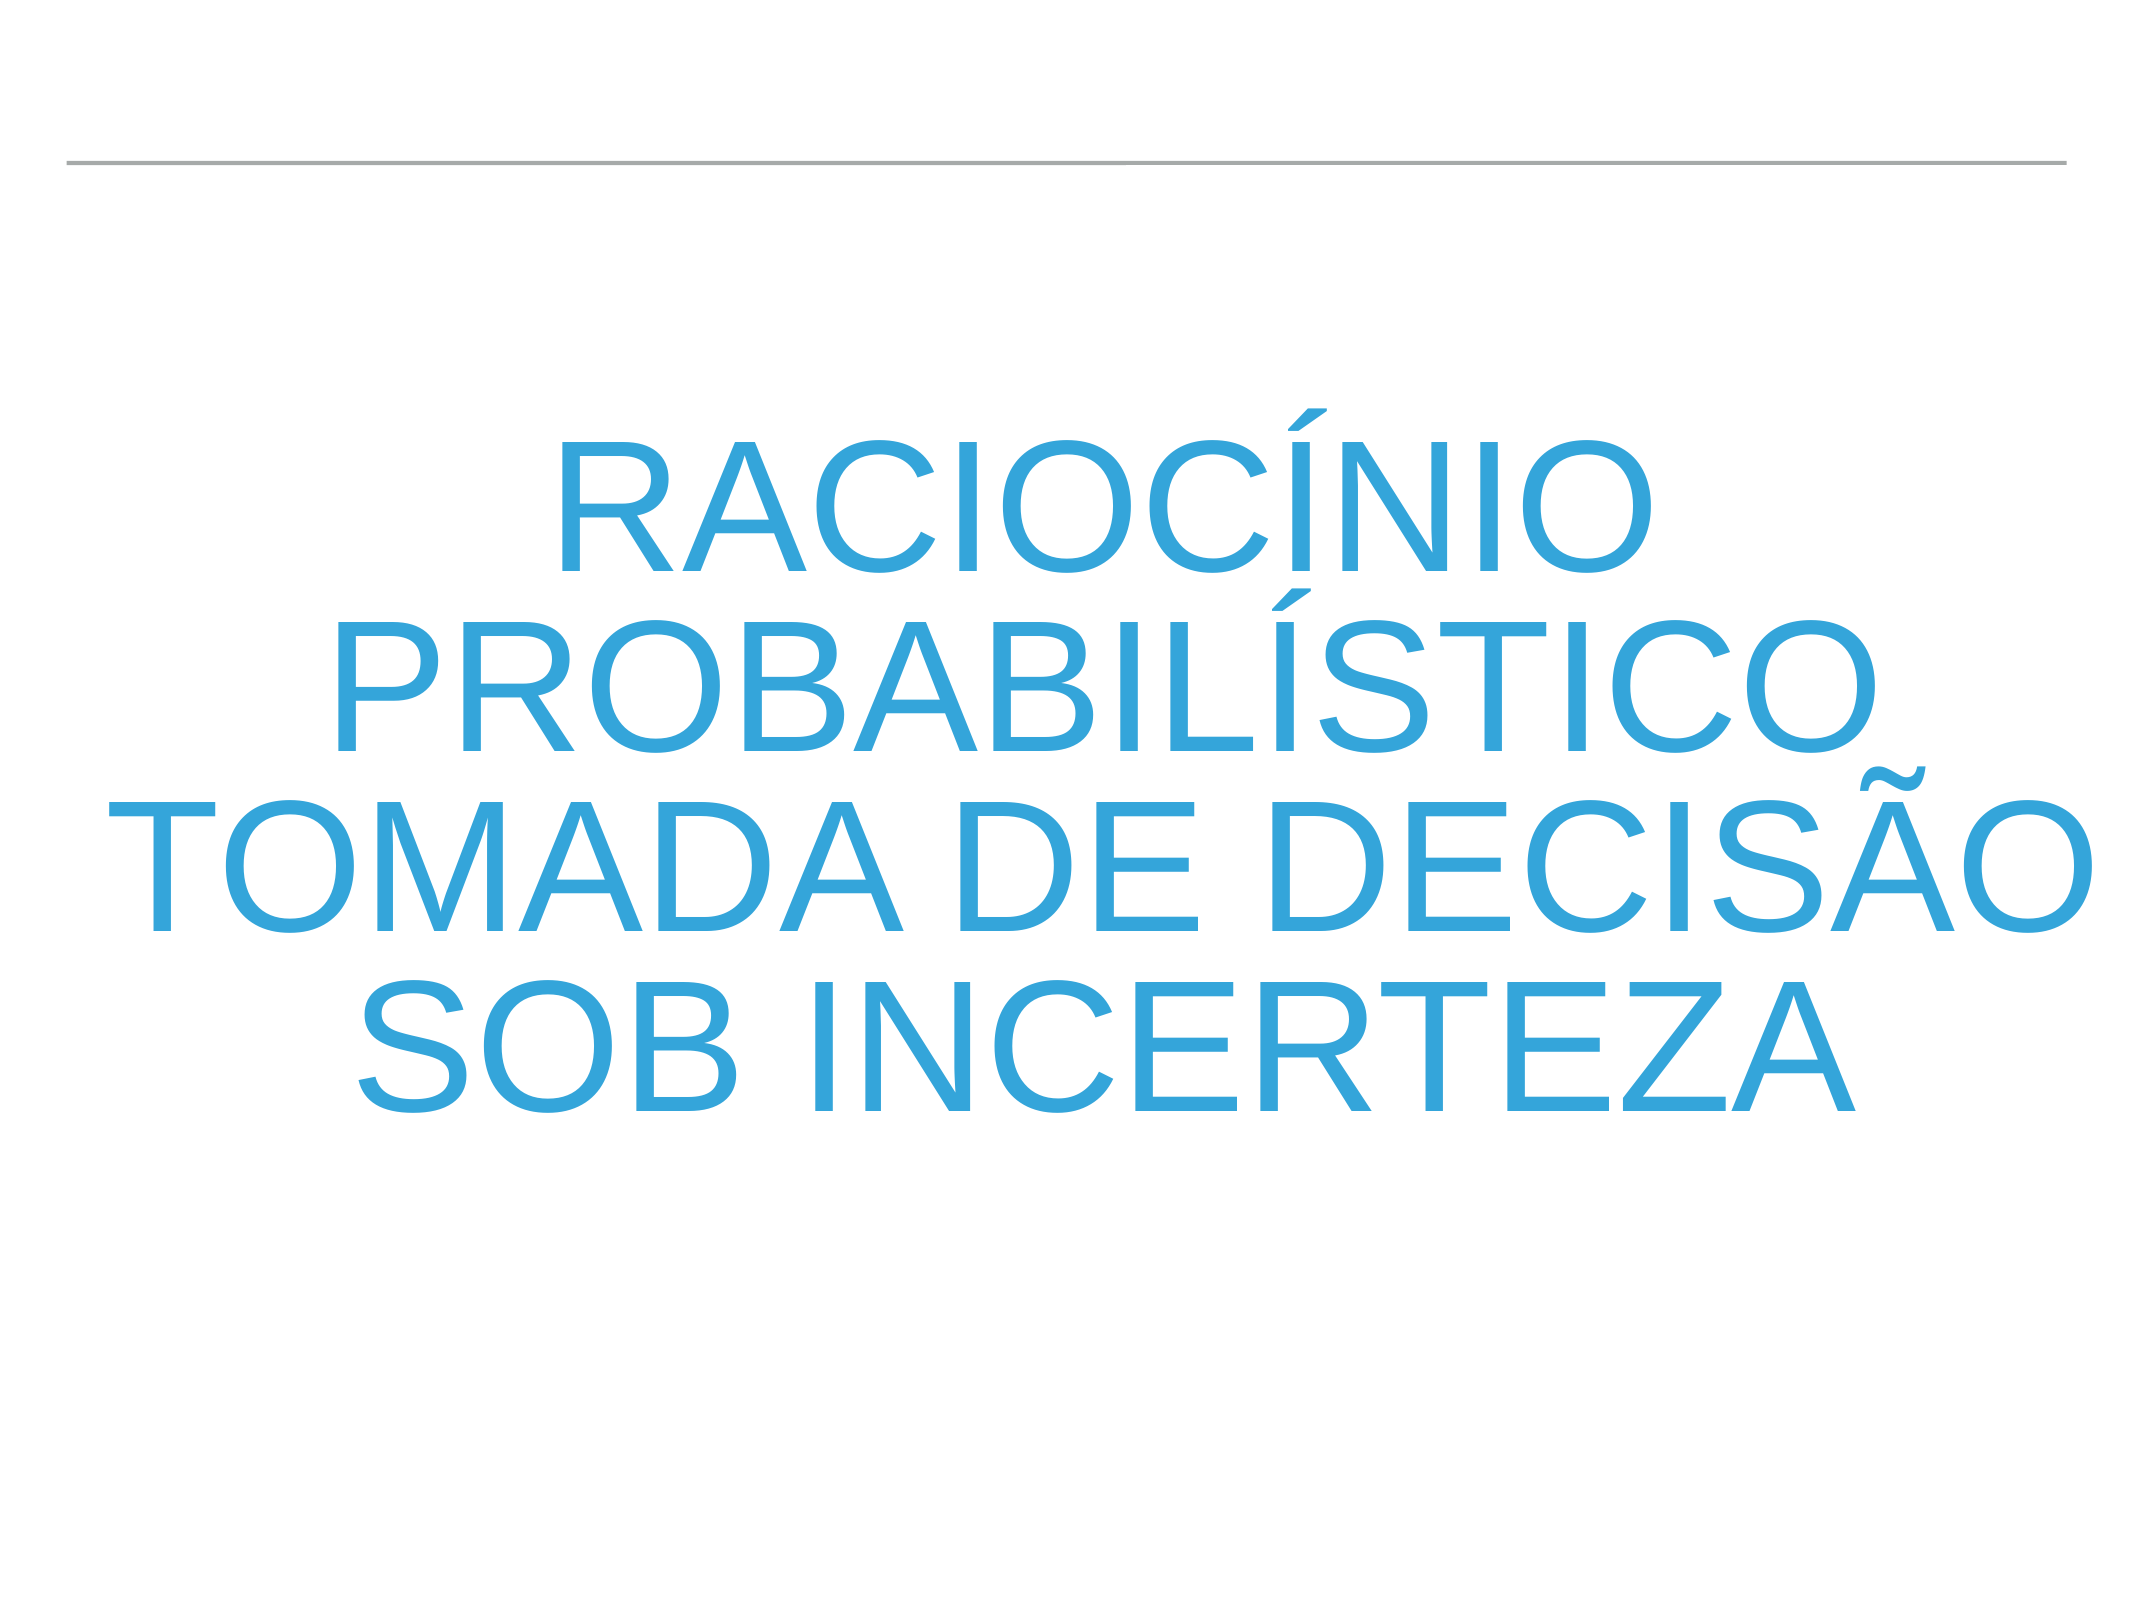

raciocínio probabilístico
tomada de decisão sob incerteza